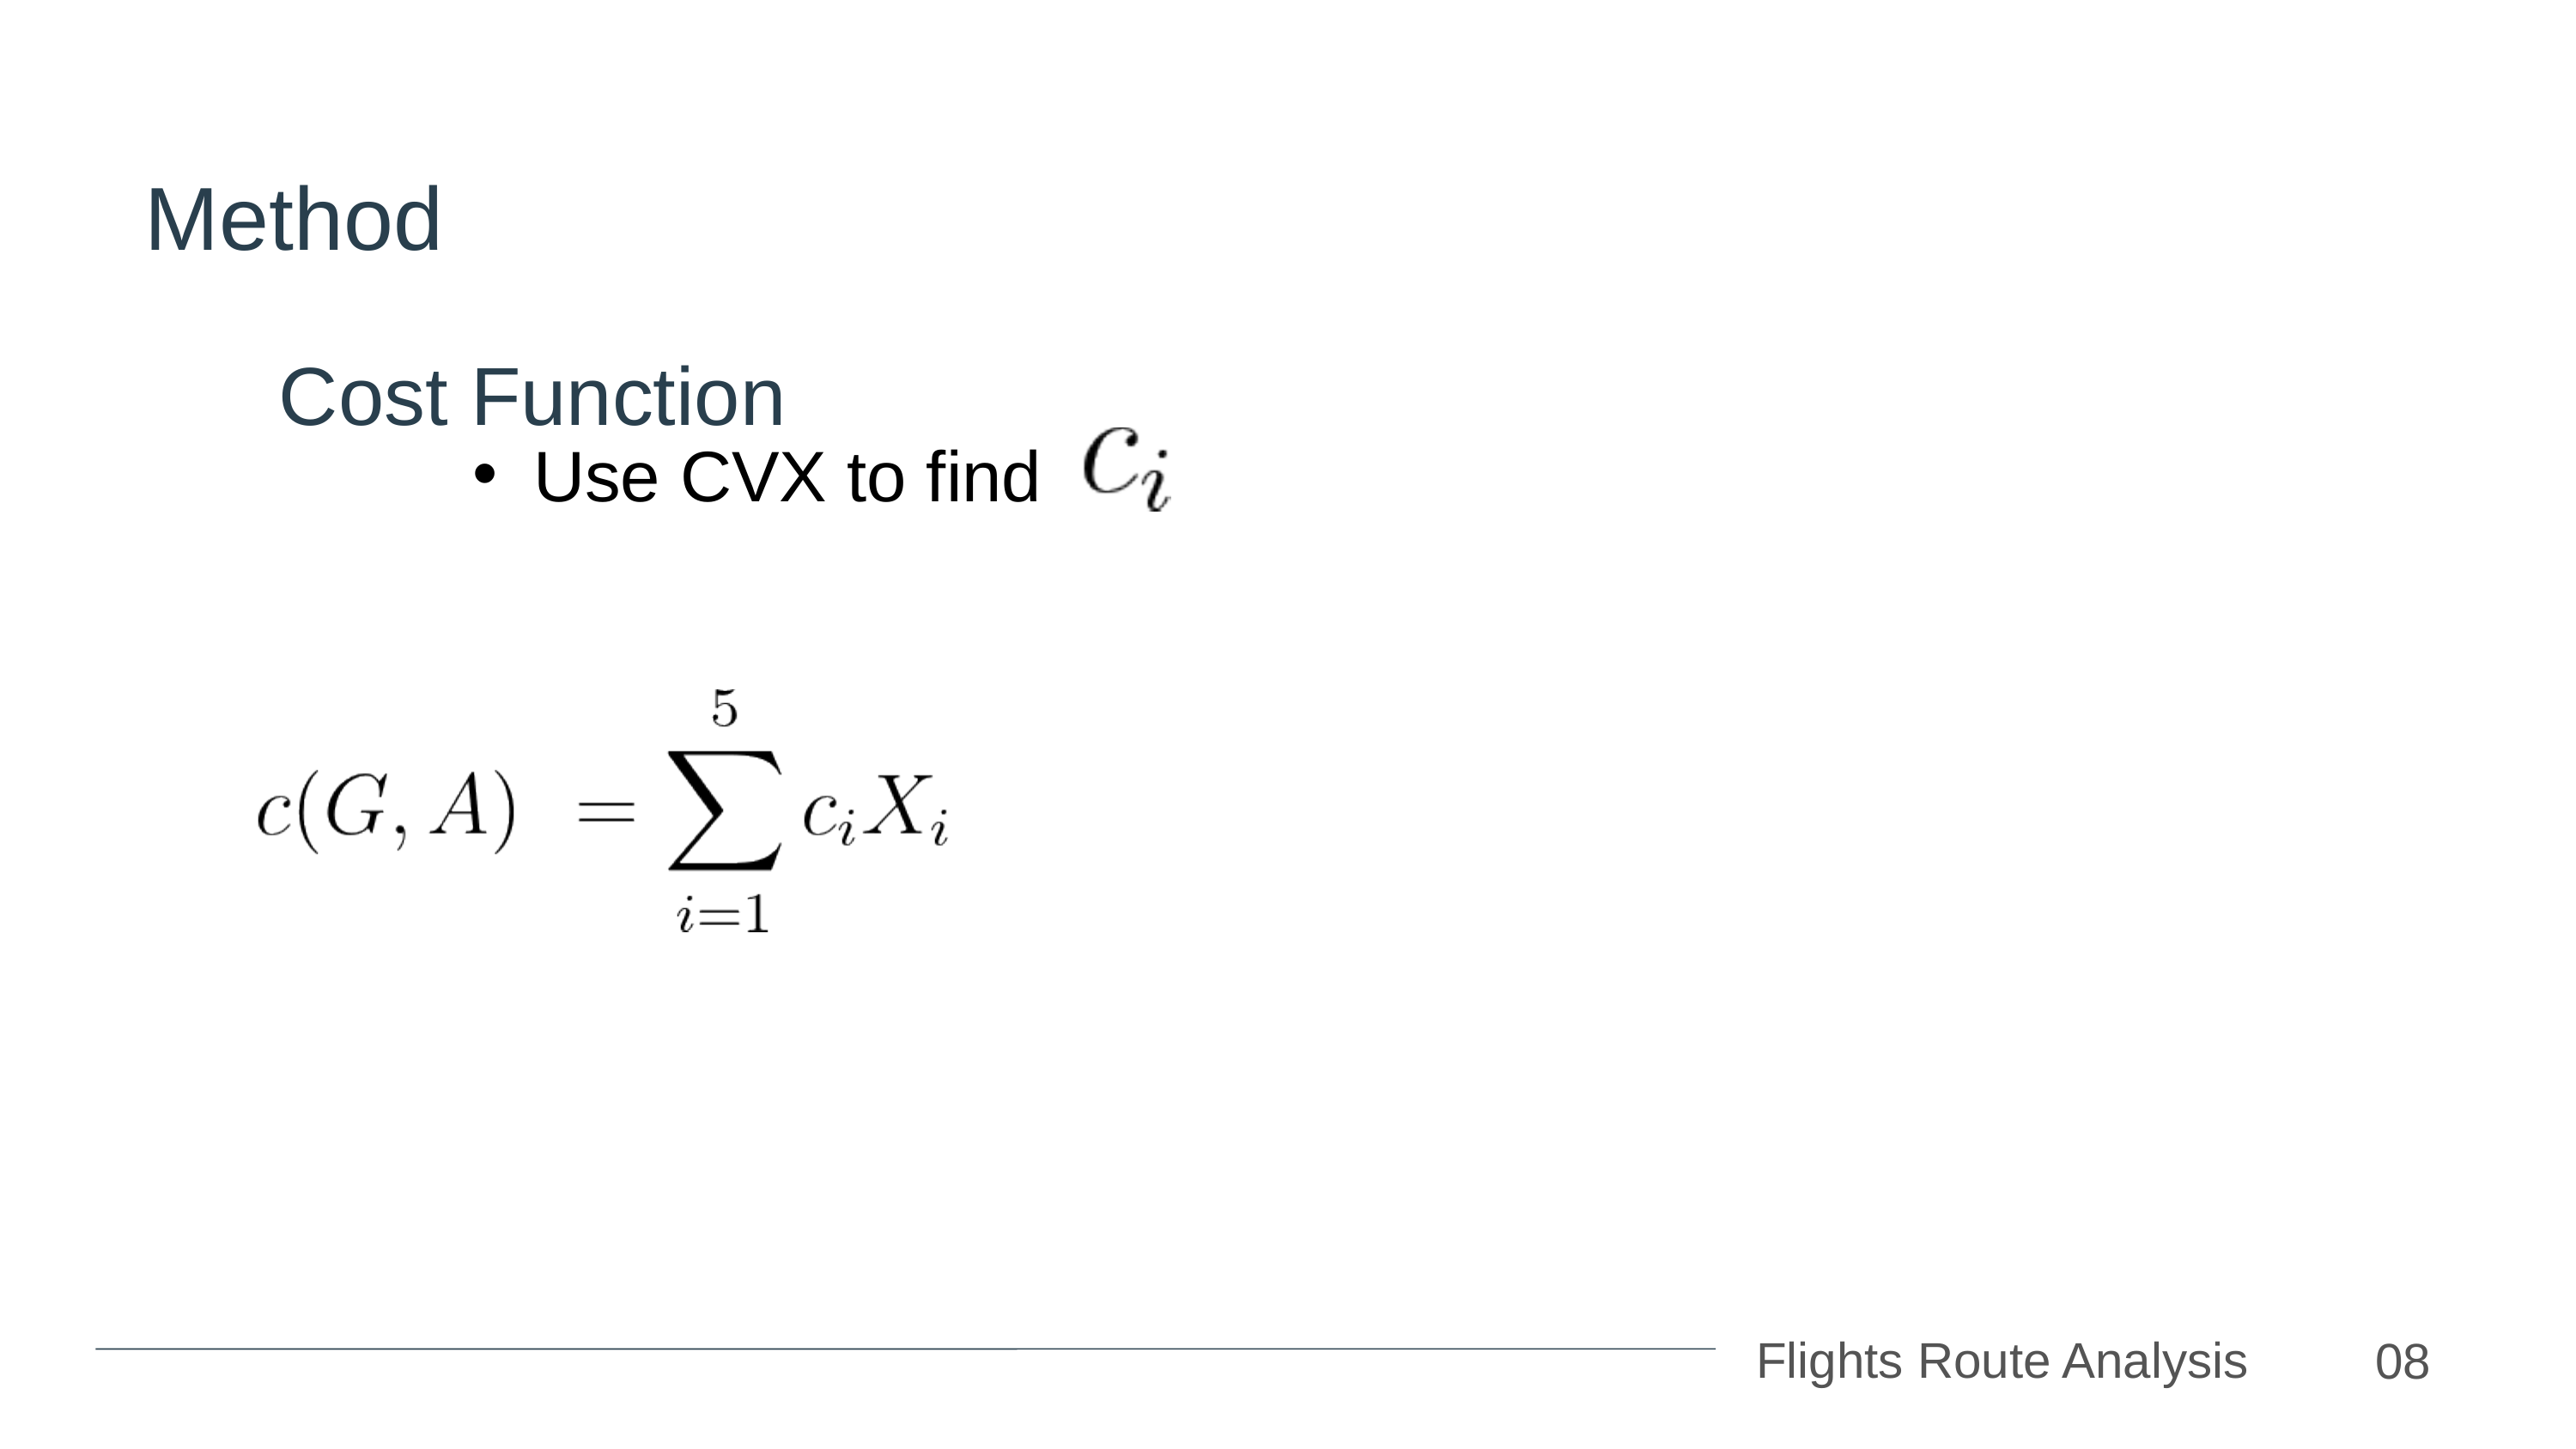

Method
Cost Function
Use CVX to find

Flights Route Analysis
08